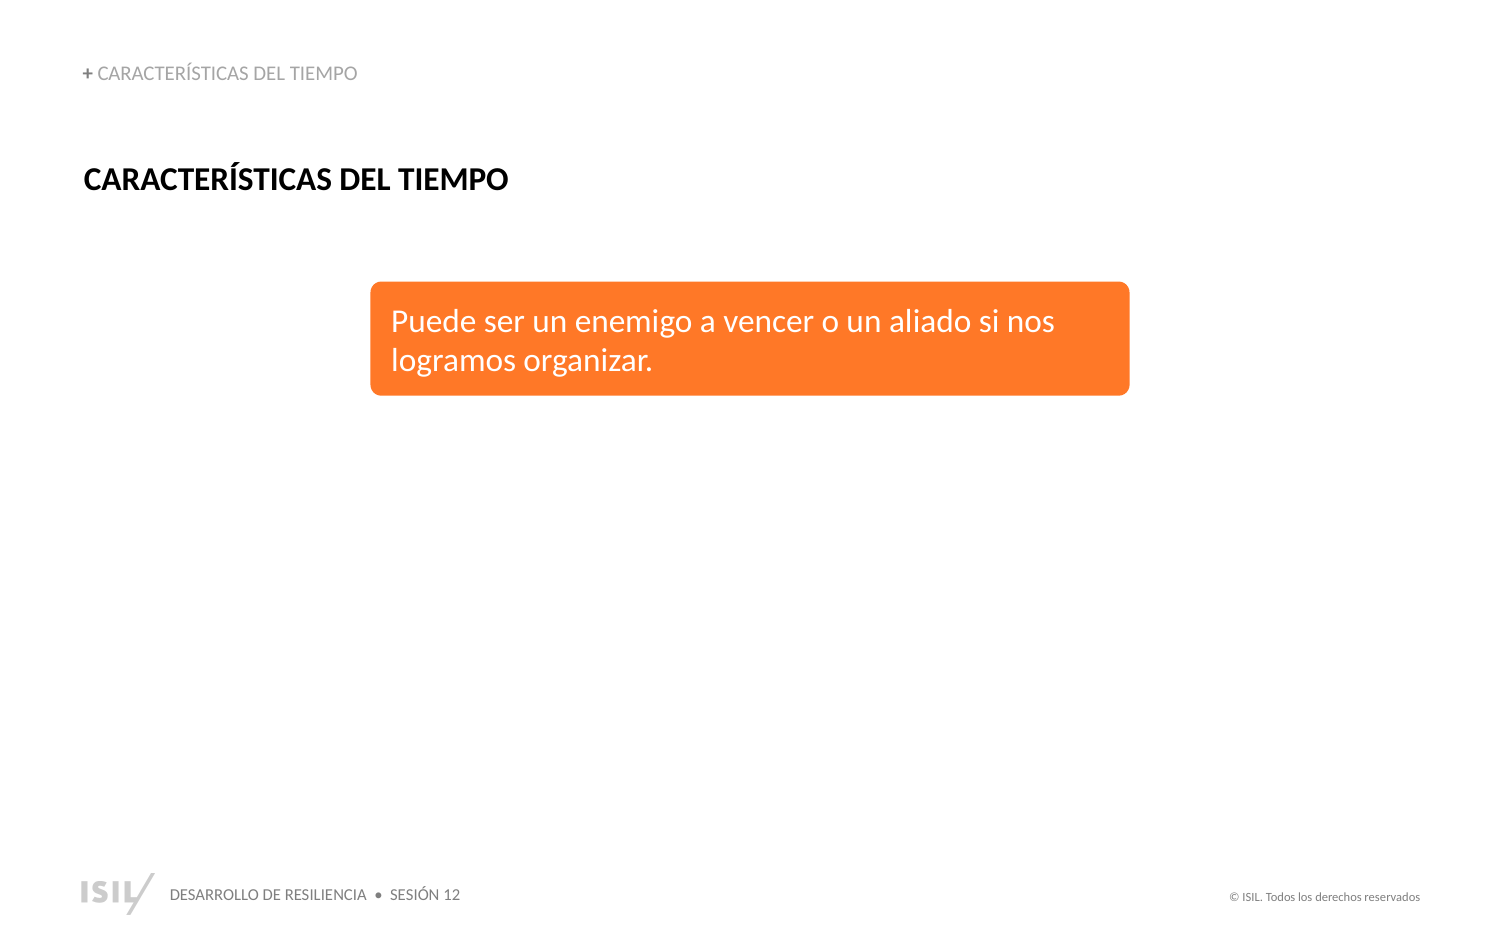

+ CARACTERÍSTICAS DEL TIEMPO
CARACTERÍSTICAS DEL TIEMPO
Puede ser un enemigo a vencer o un aliado si nos logramos organizar.